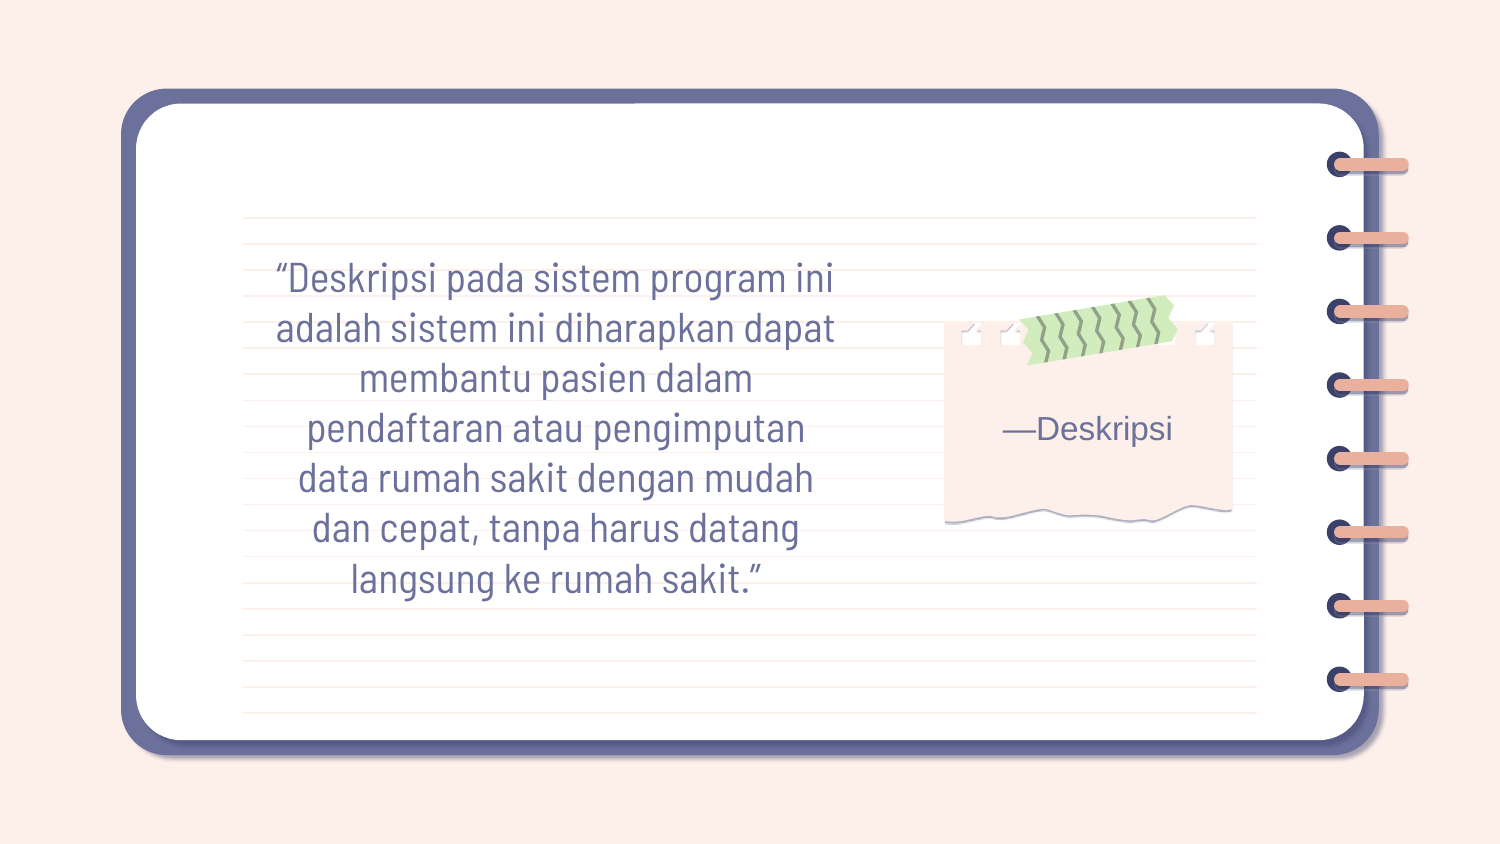

“Deskripsi pada sistem program ini adalah sistem ini diharapkan dapat membantu pasien dalam pendaftaran atau pengimputan data rumah sakit dengan mudah dan cepat, tanpa harus datang langsung ke rumah sakit.”

# —Deskripsi